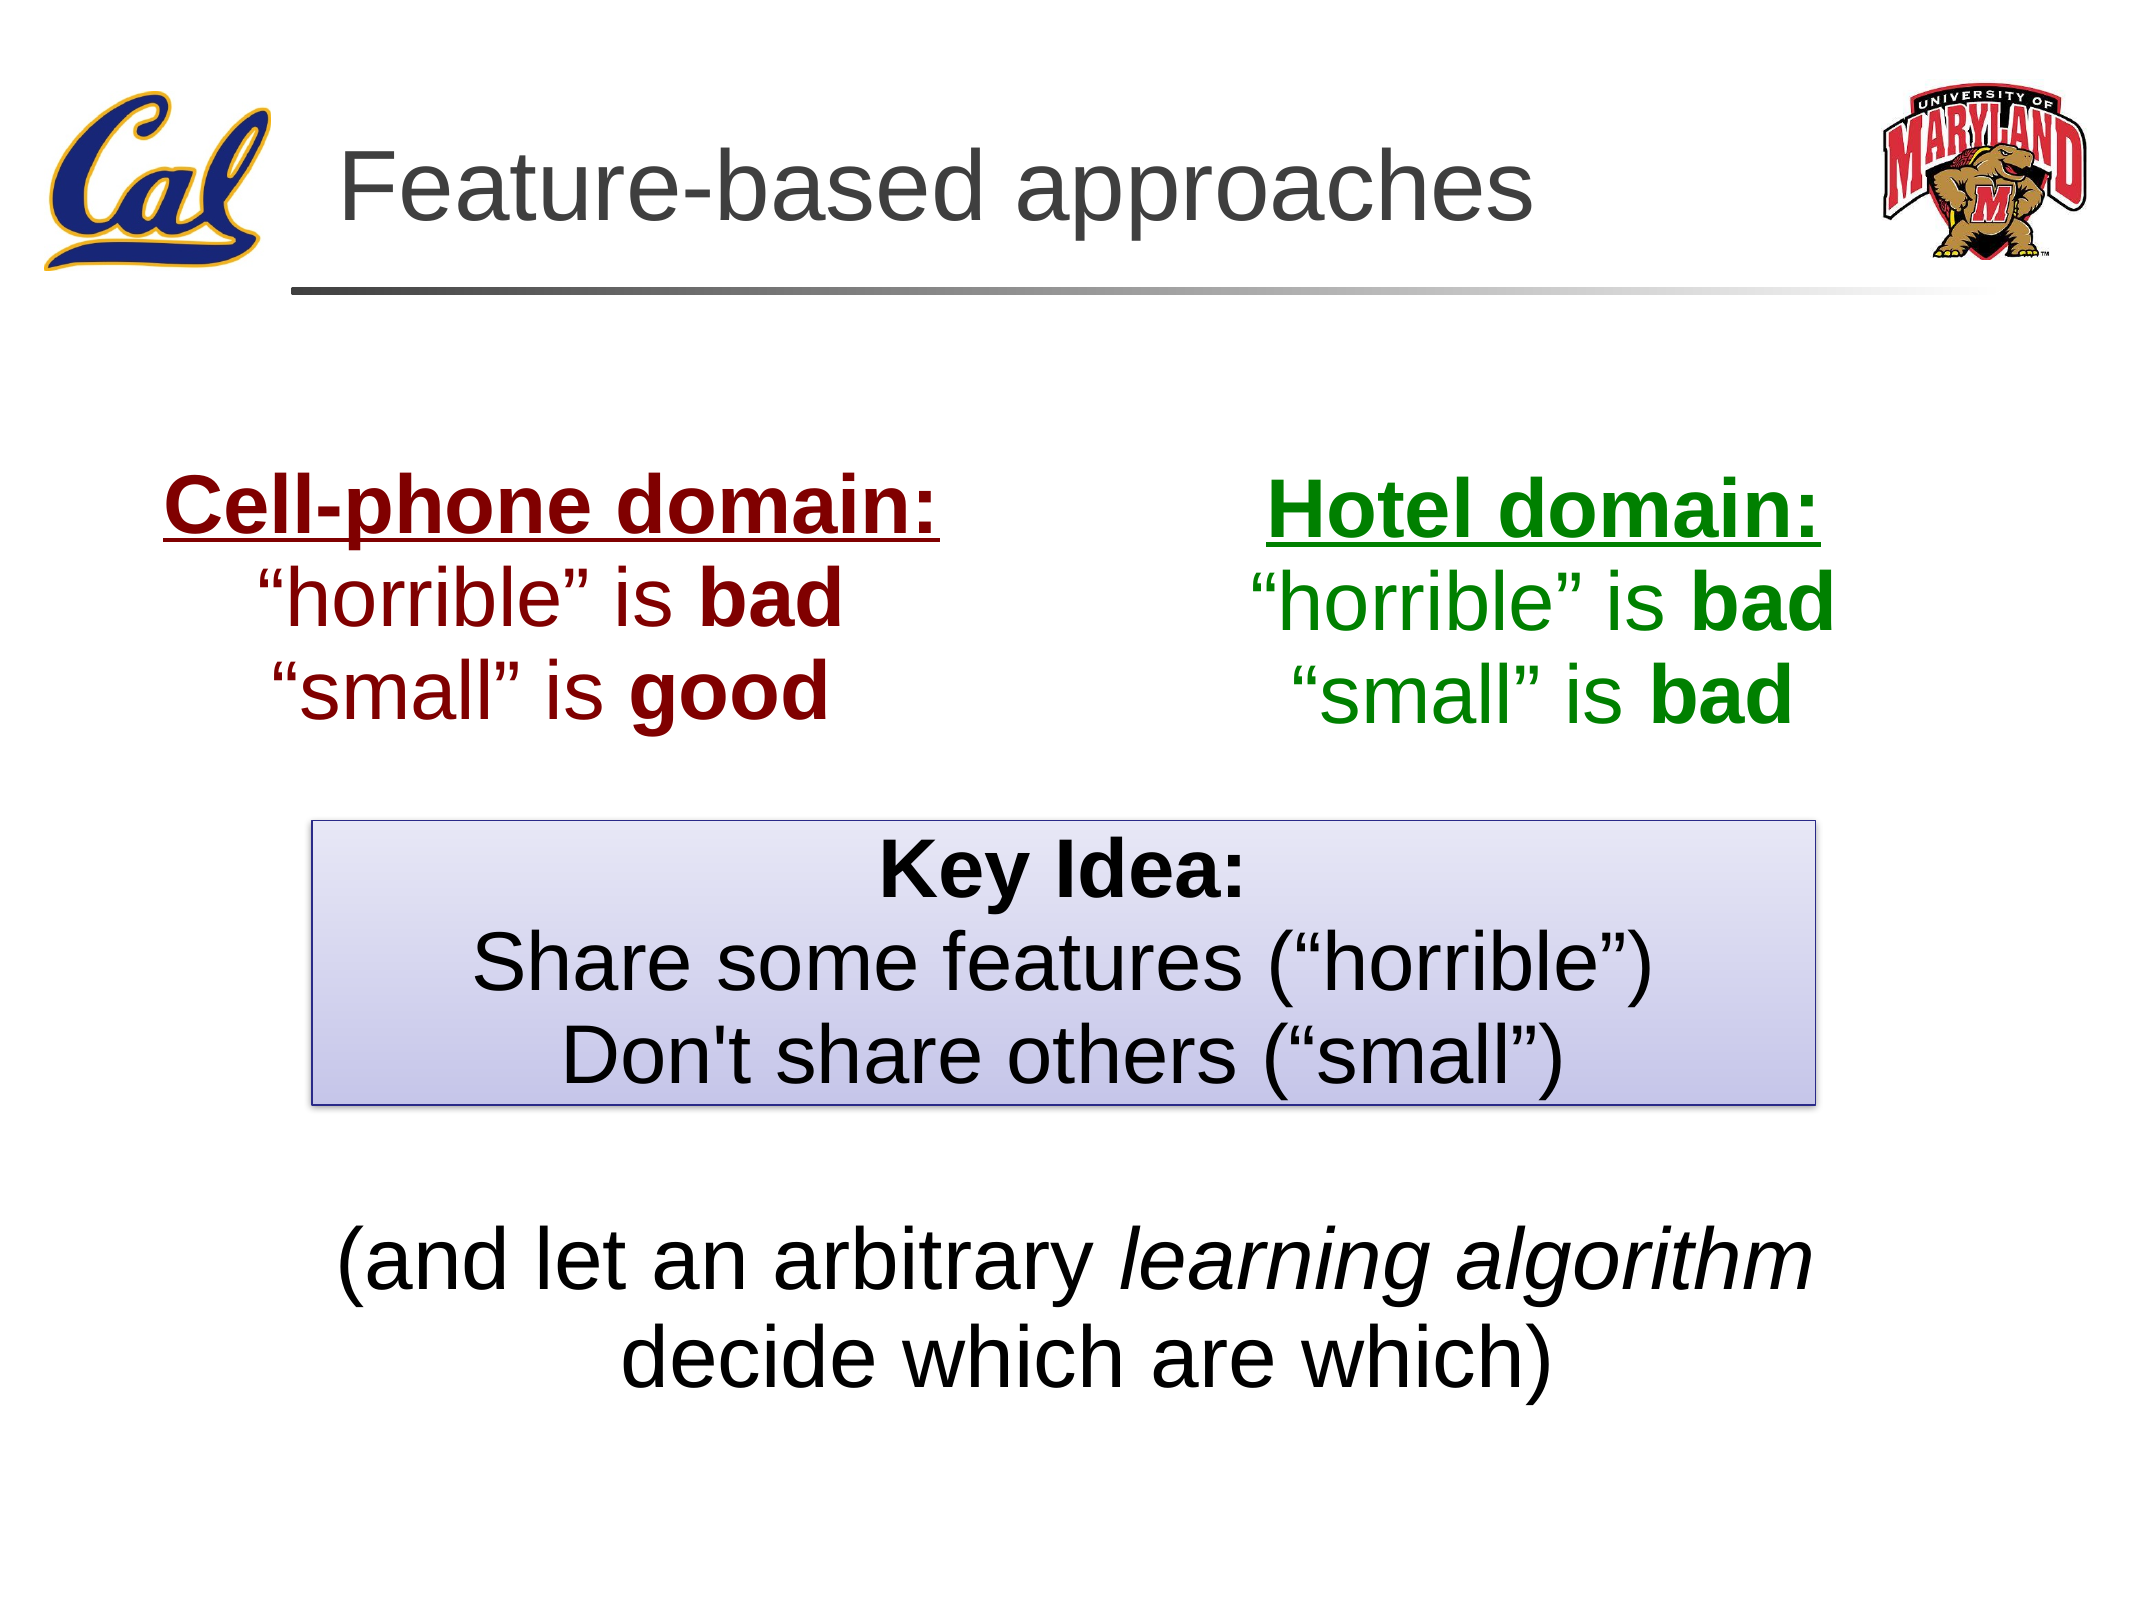

# Feature-based approaches
Cell-phone domain:
“horrible” is bad
“small” is good

Hotel domain:
“horrible” is bad
“small” is bad
Key Idea:
Share some features (“horrible”)‏
Don't share others (“small”)‏
(and let an arbitrary learning algorithm
 decide which are which)‏